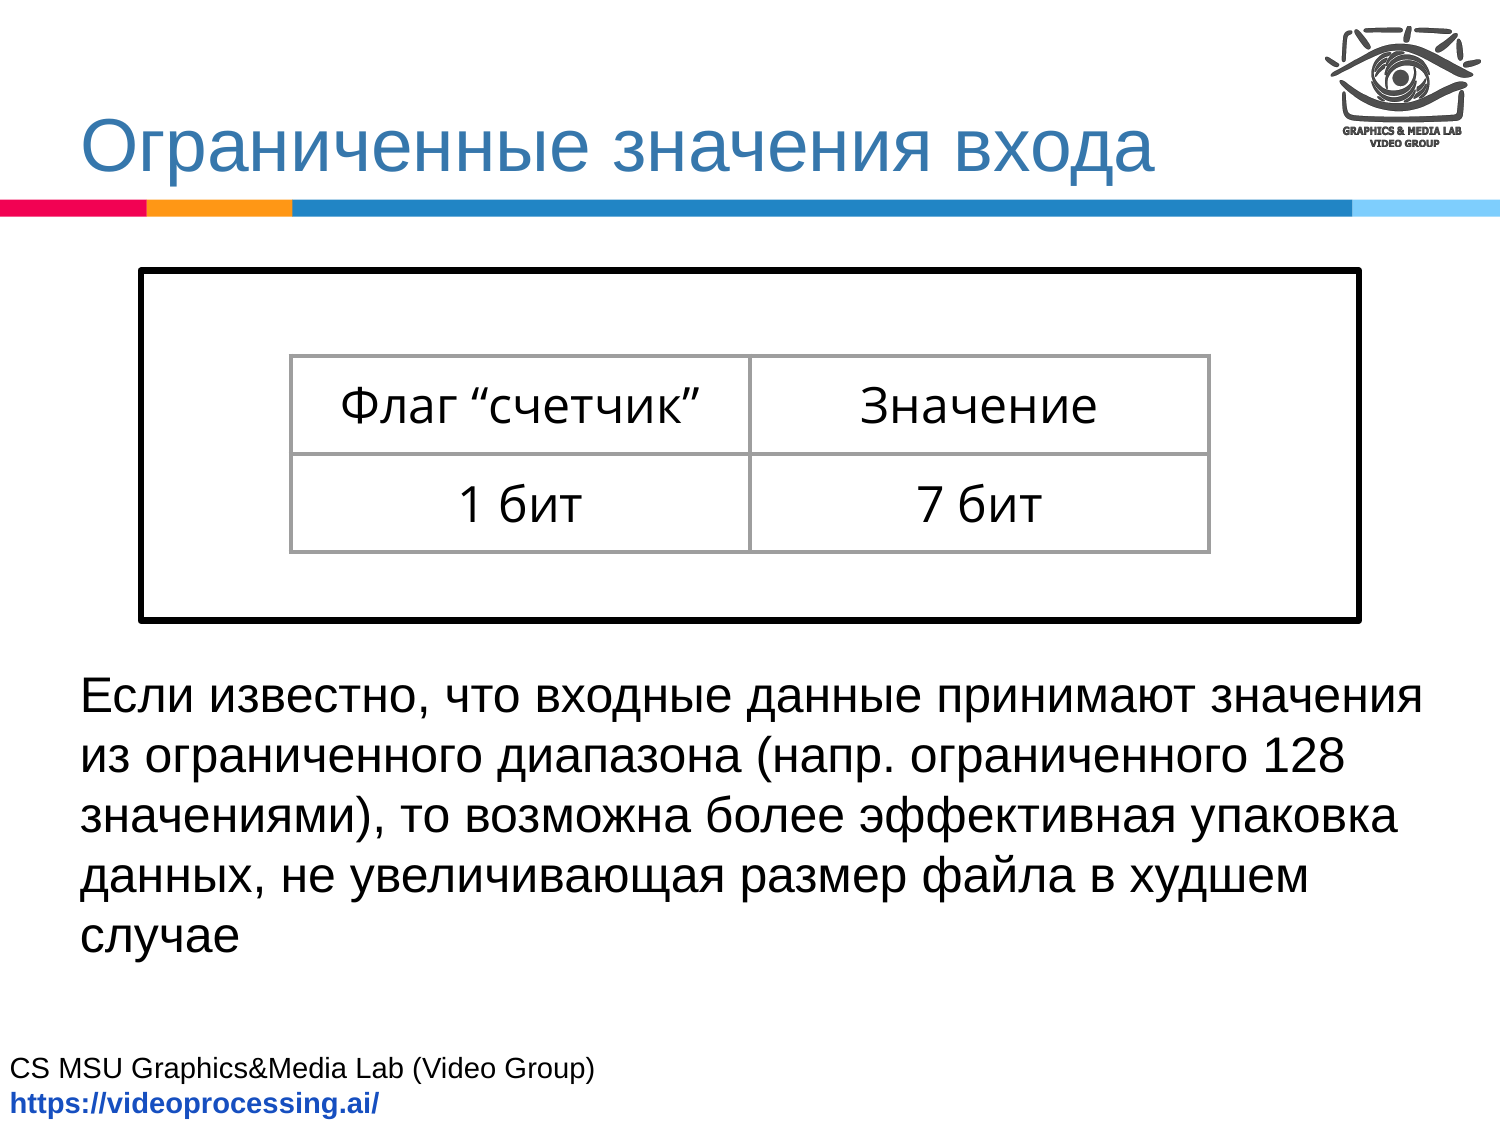

# Ограниченные значения входа

| Флаг “счетчик” | Значение |
| --- | --- |
| 1 бит | 7 бит |
Если известно, что входные данные принимают значения
из ограниченного диапазона (напр. ограниченного 128 значениями), то возможна более эффективная упаковка данных, не увеличивающая размер файла в худшем случае